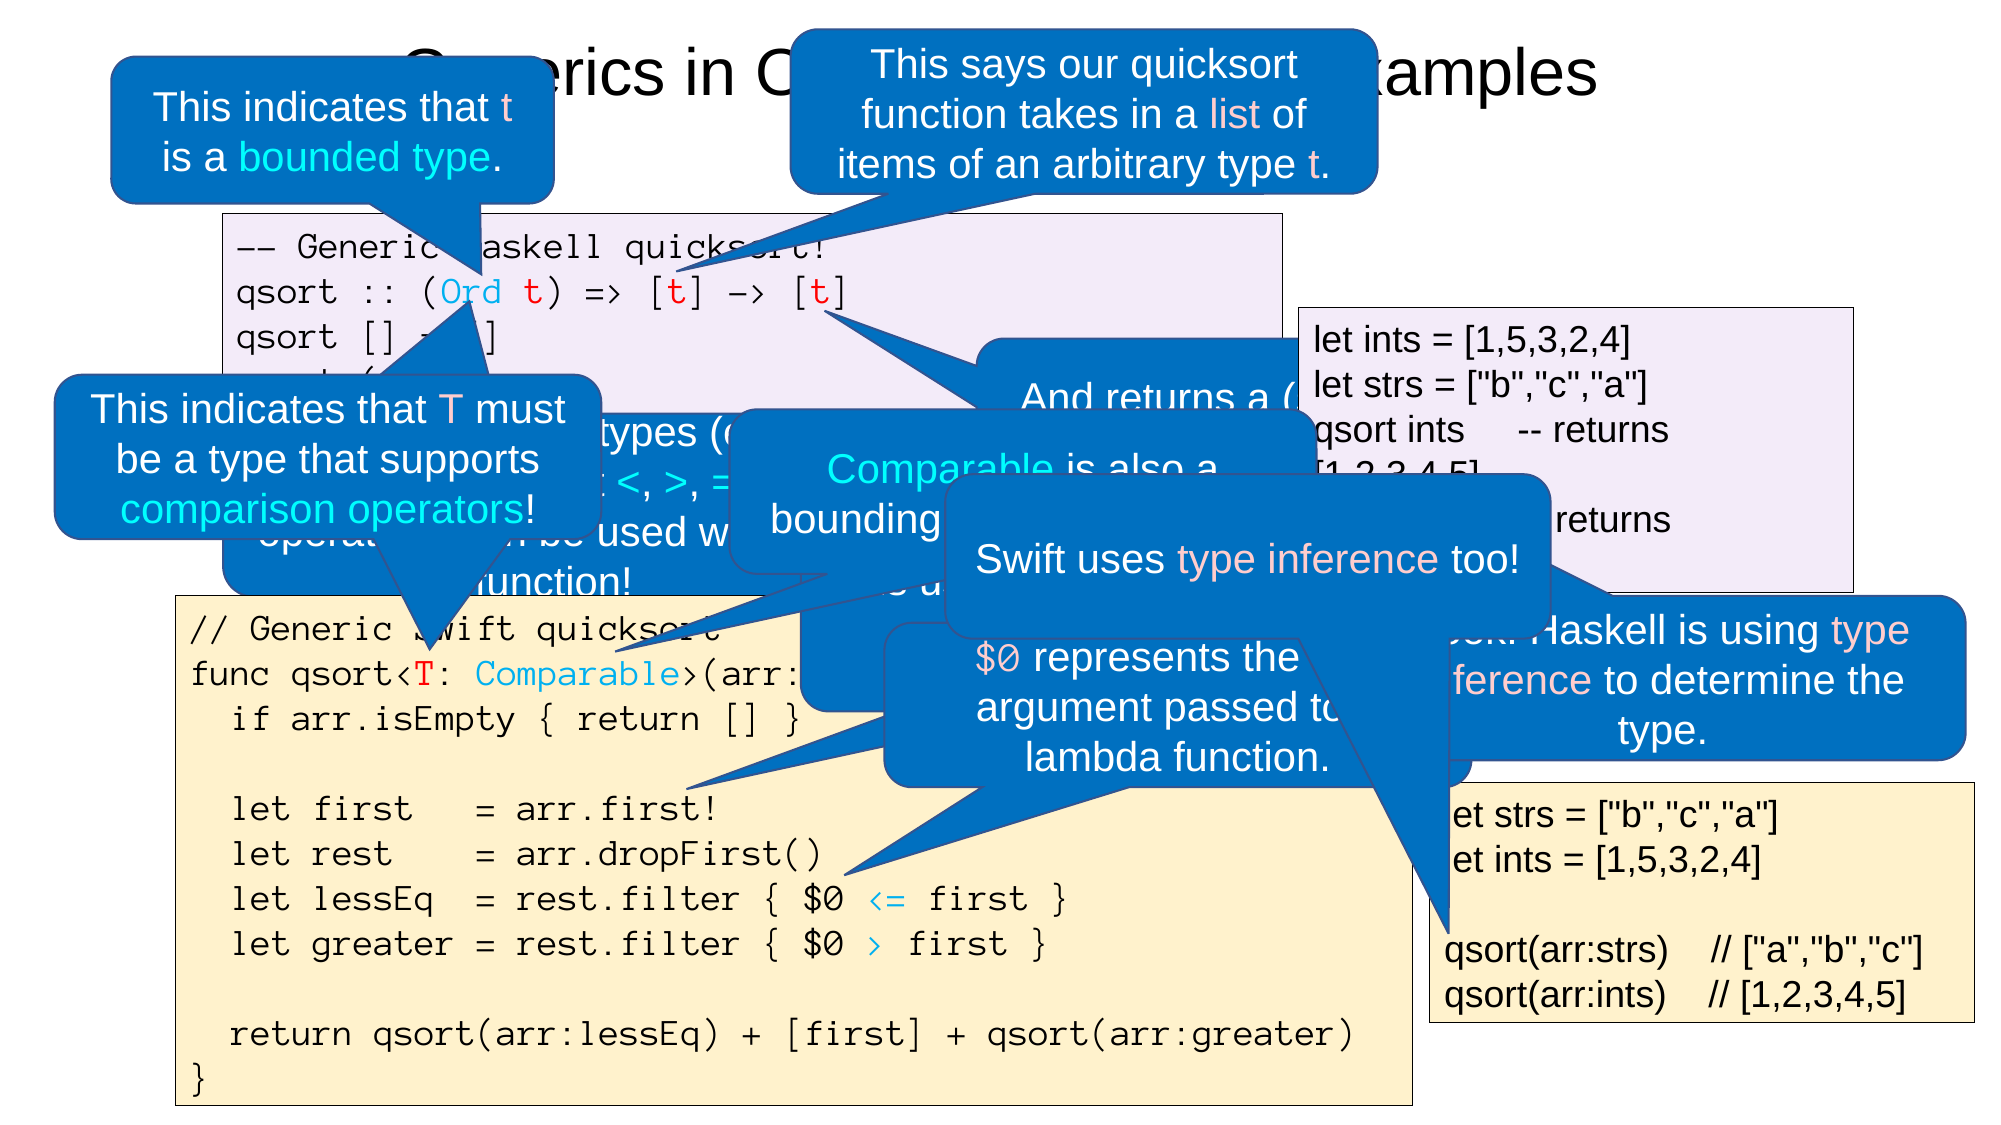

# Generics in Other Languages: Examples
This says our quicksort function takes in a list of items of an arbitrary type t.
This indicates that t is a bounded type.
-- Generic Haskell quicksort!
qsort :: (Ord t) => [t] -> [t]
qsort [] = []
qsort (x:xs) =
  let lessEqSorted  = qsort [j | j <- xs, j <= x]
      greaterSorted = qsort [k | k <- xs, k > x]
  in lessEqSorted ++ [x] ++ greaterSorted
let ints = [1,5,3,2,4]
let strs = ["b","c","a"]
qsort ints     -- returns [1,2,3,4,5]
qsort strs     -- returns ["a","b","c"]
And returns a (sorted) list of the same type t.
This indicates that T must be a type that supports comparison operators!
Comparable is also a bounding type just like Ord.
Only Orderable types (e.g., which support <, >, == operators) can be used with this function!
Swift uses type inference too!
This uses the first item in the array as the partition element.
// Generic Swift quicksort
func qsort<T: Comparable>(arr: [T]) -> [T] {
  if arr.isEmpty { return [] }

  let first   = arr.first!
  let rest    = arr.dropFirst()
  let lessEq  = rest.filter { $0 <= first }
  let greater = rest.filter { $0 > first }

  return qsort(arr:lessEq) + [first] + qsort(arr:greater)
}
Look! Haskell is using type inference to determine the type.
$0 represents the first argument passed to a lambda function.
let strs = ["b","c","a"]
let ints = [1,5,3,2,4]

qsort(arr:strs)    // ["a","b","c"]
qsort(arr:ints)    // [1,2,3,4,5]